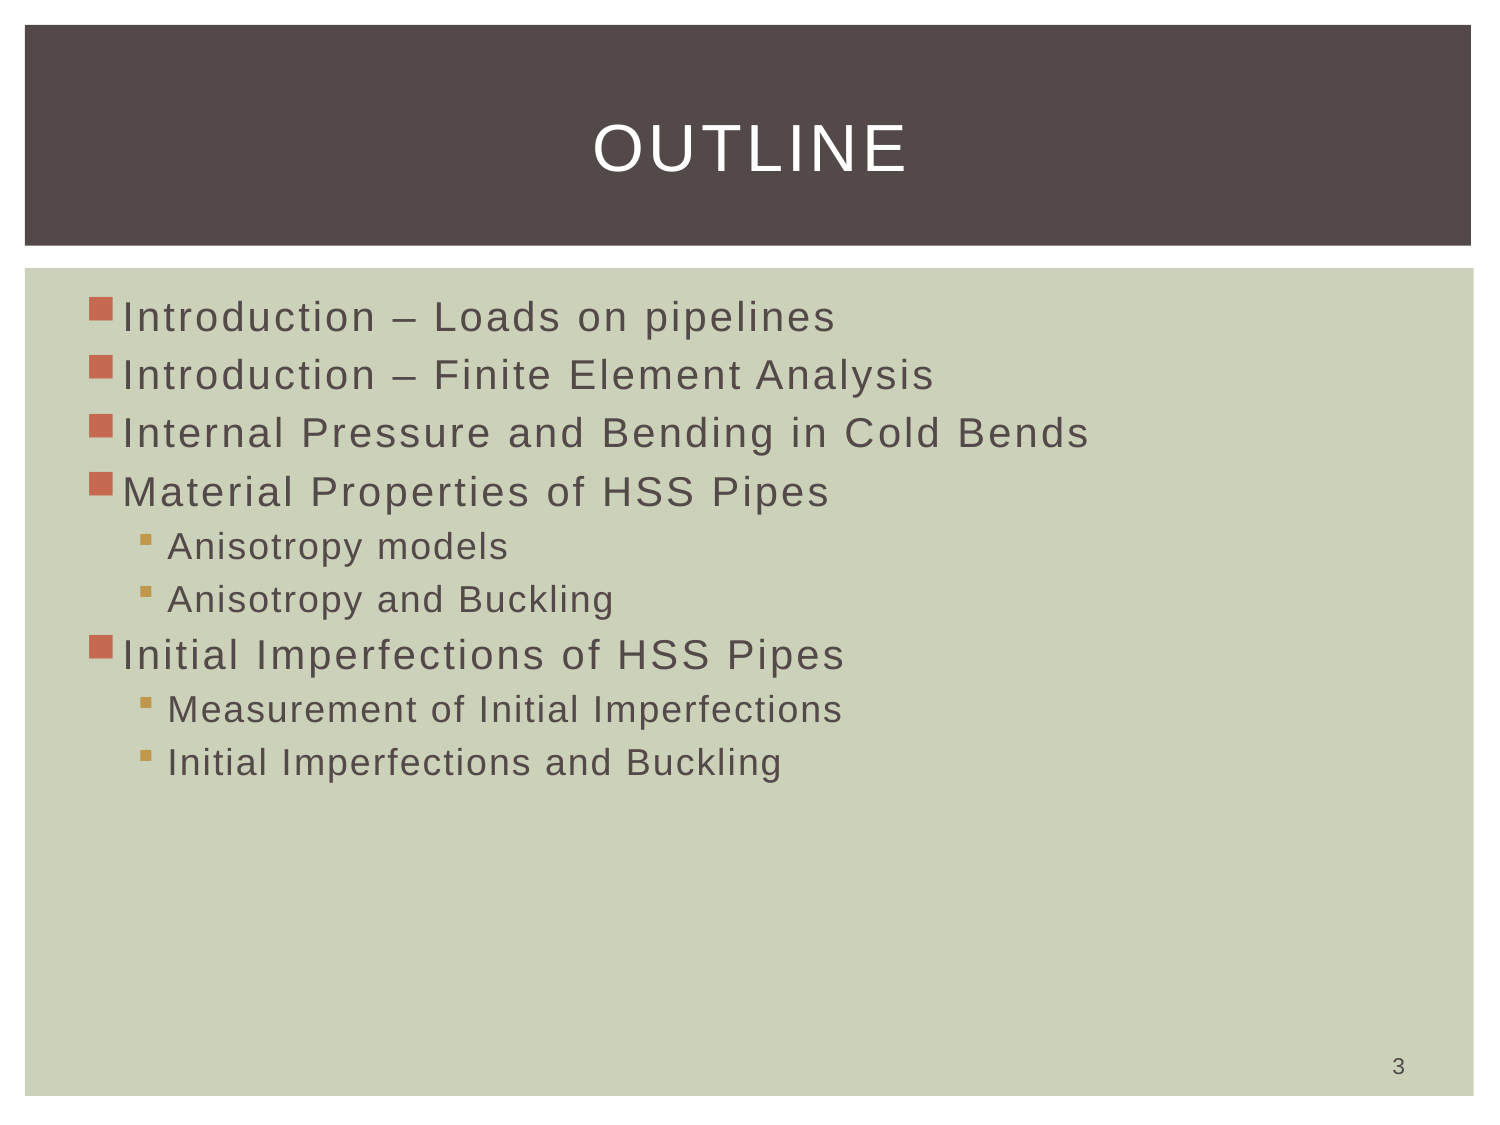

# Outline
Introduction – Loads on pipelines
Introduction – Finite Element Analysis
Internal Pressure and Bending in Cold Bends
Material Properties of HSS Pipes
Anisotropy models
Anisotropy and Buckling
Initial Imperfections of HSS Pipes
Measurement of Initial Imperfections
Initial Imperfections and Buckling

3